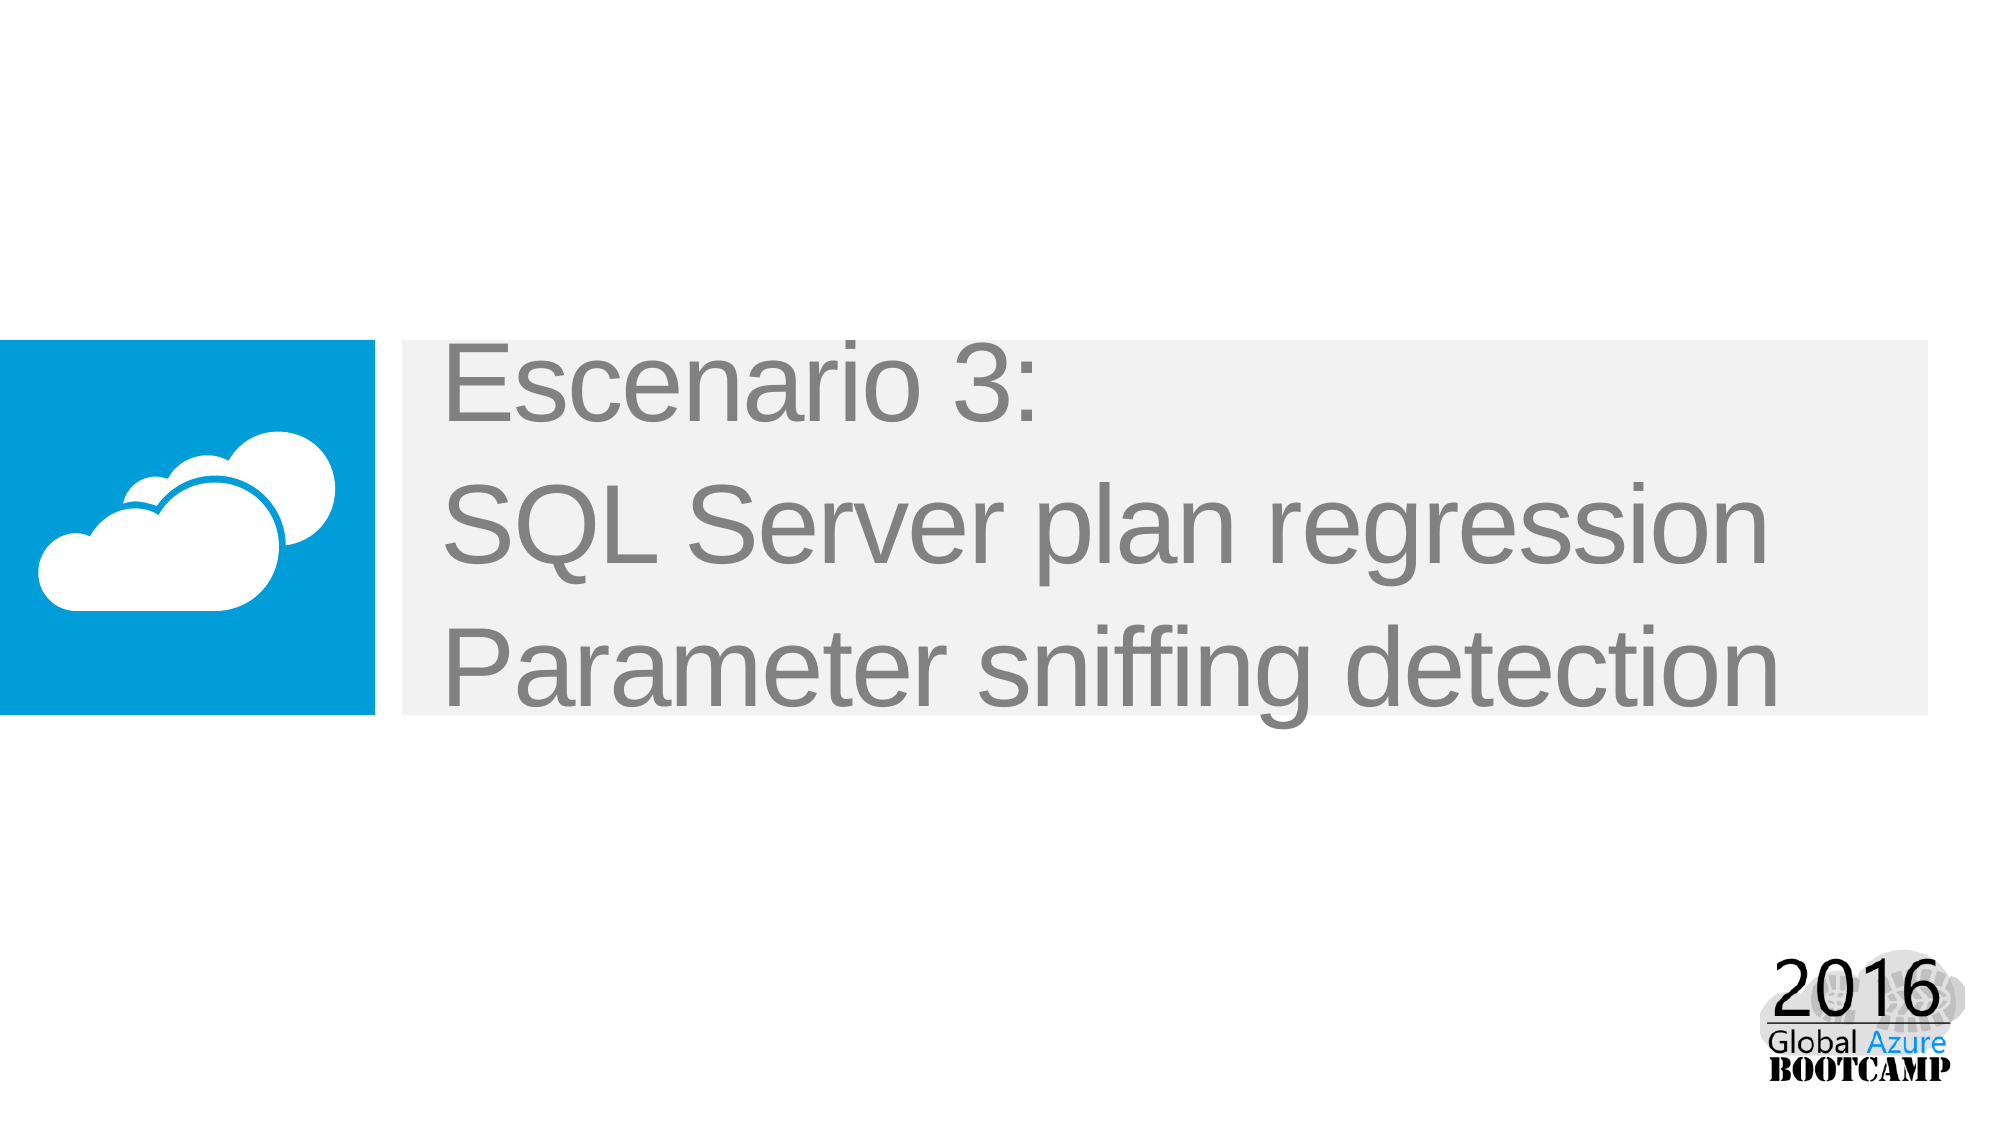

Escenario 3:
SQL Server plan regression
Parameter sniffing detection